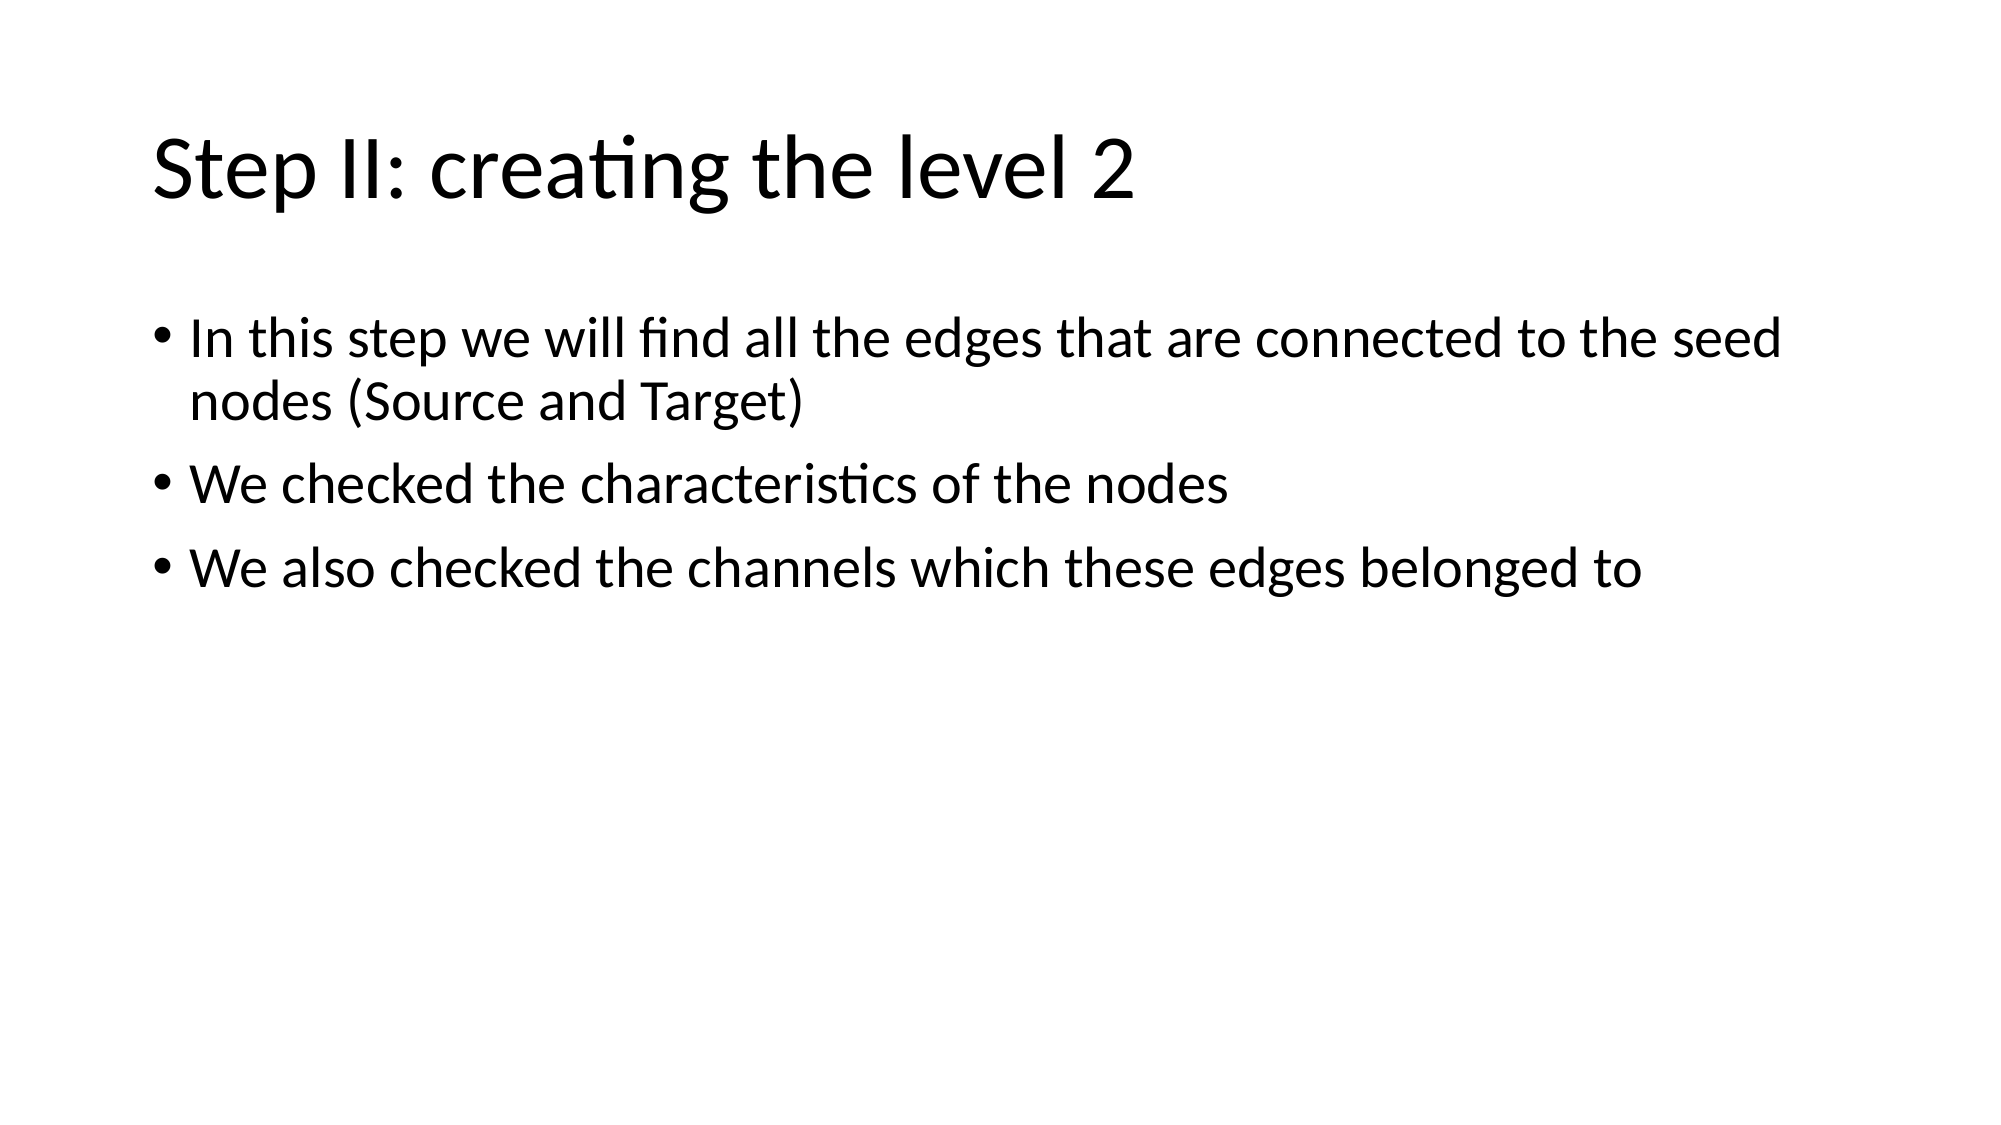

# Step II: creating the level 2
In this step we will find all the edges that are connected to the seed nodes (Source and Target)
We checked the characteristics of the nodes
We also checked the channels which these edges belonged to